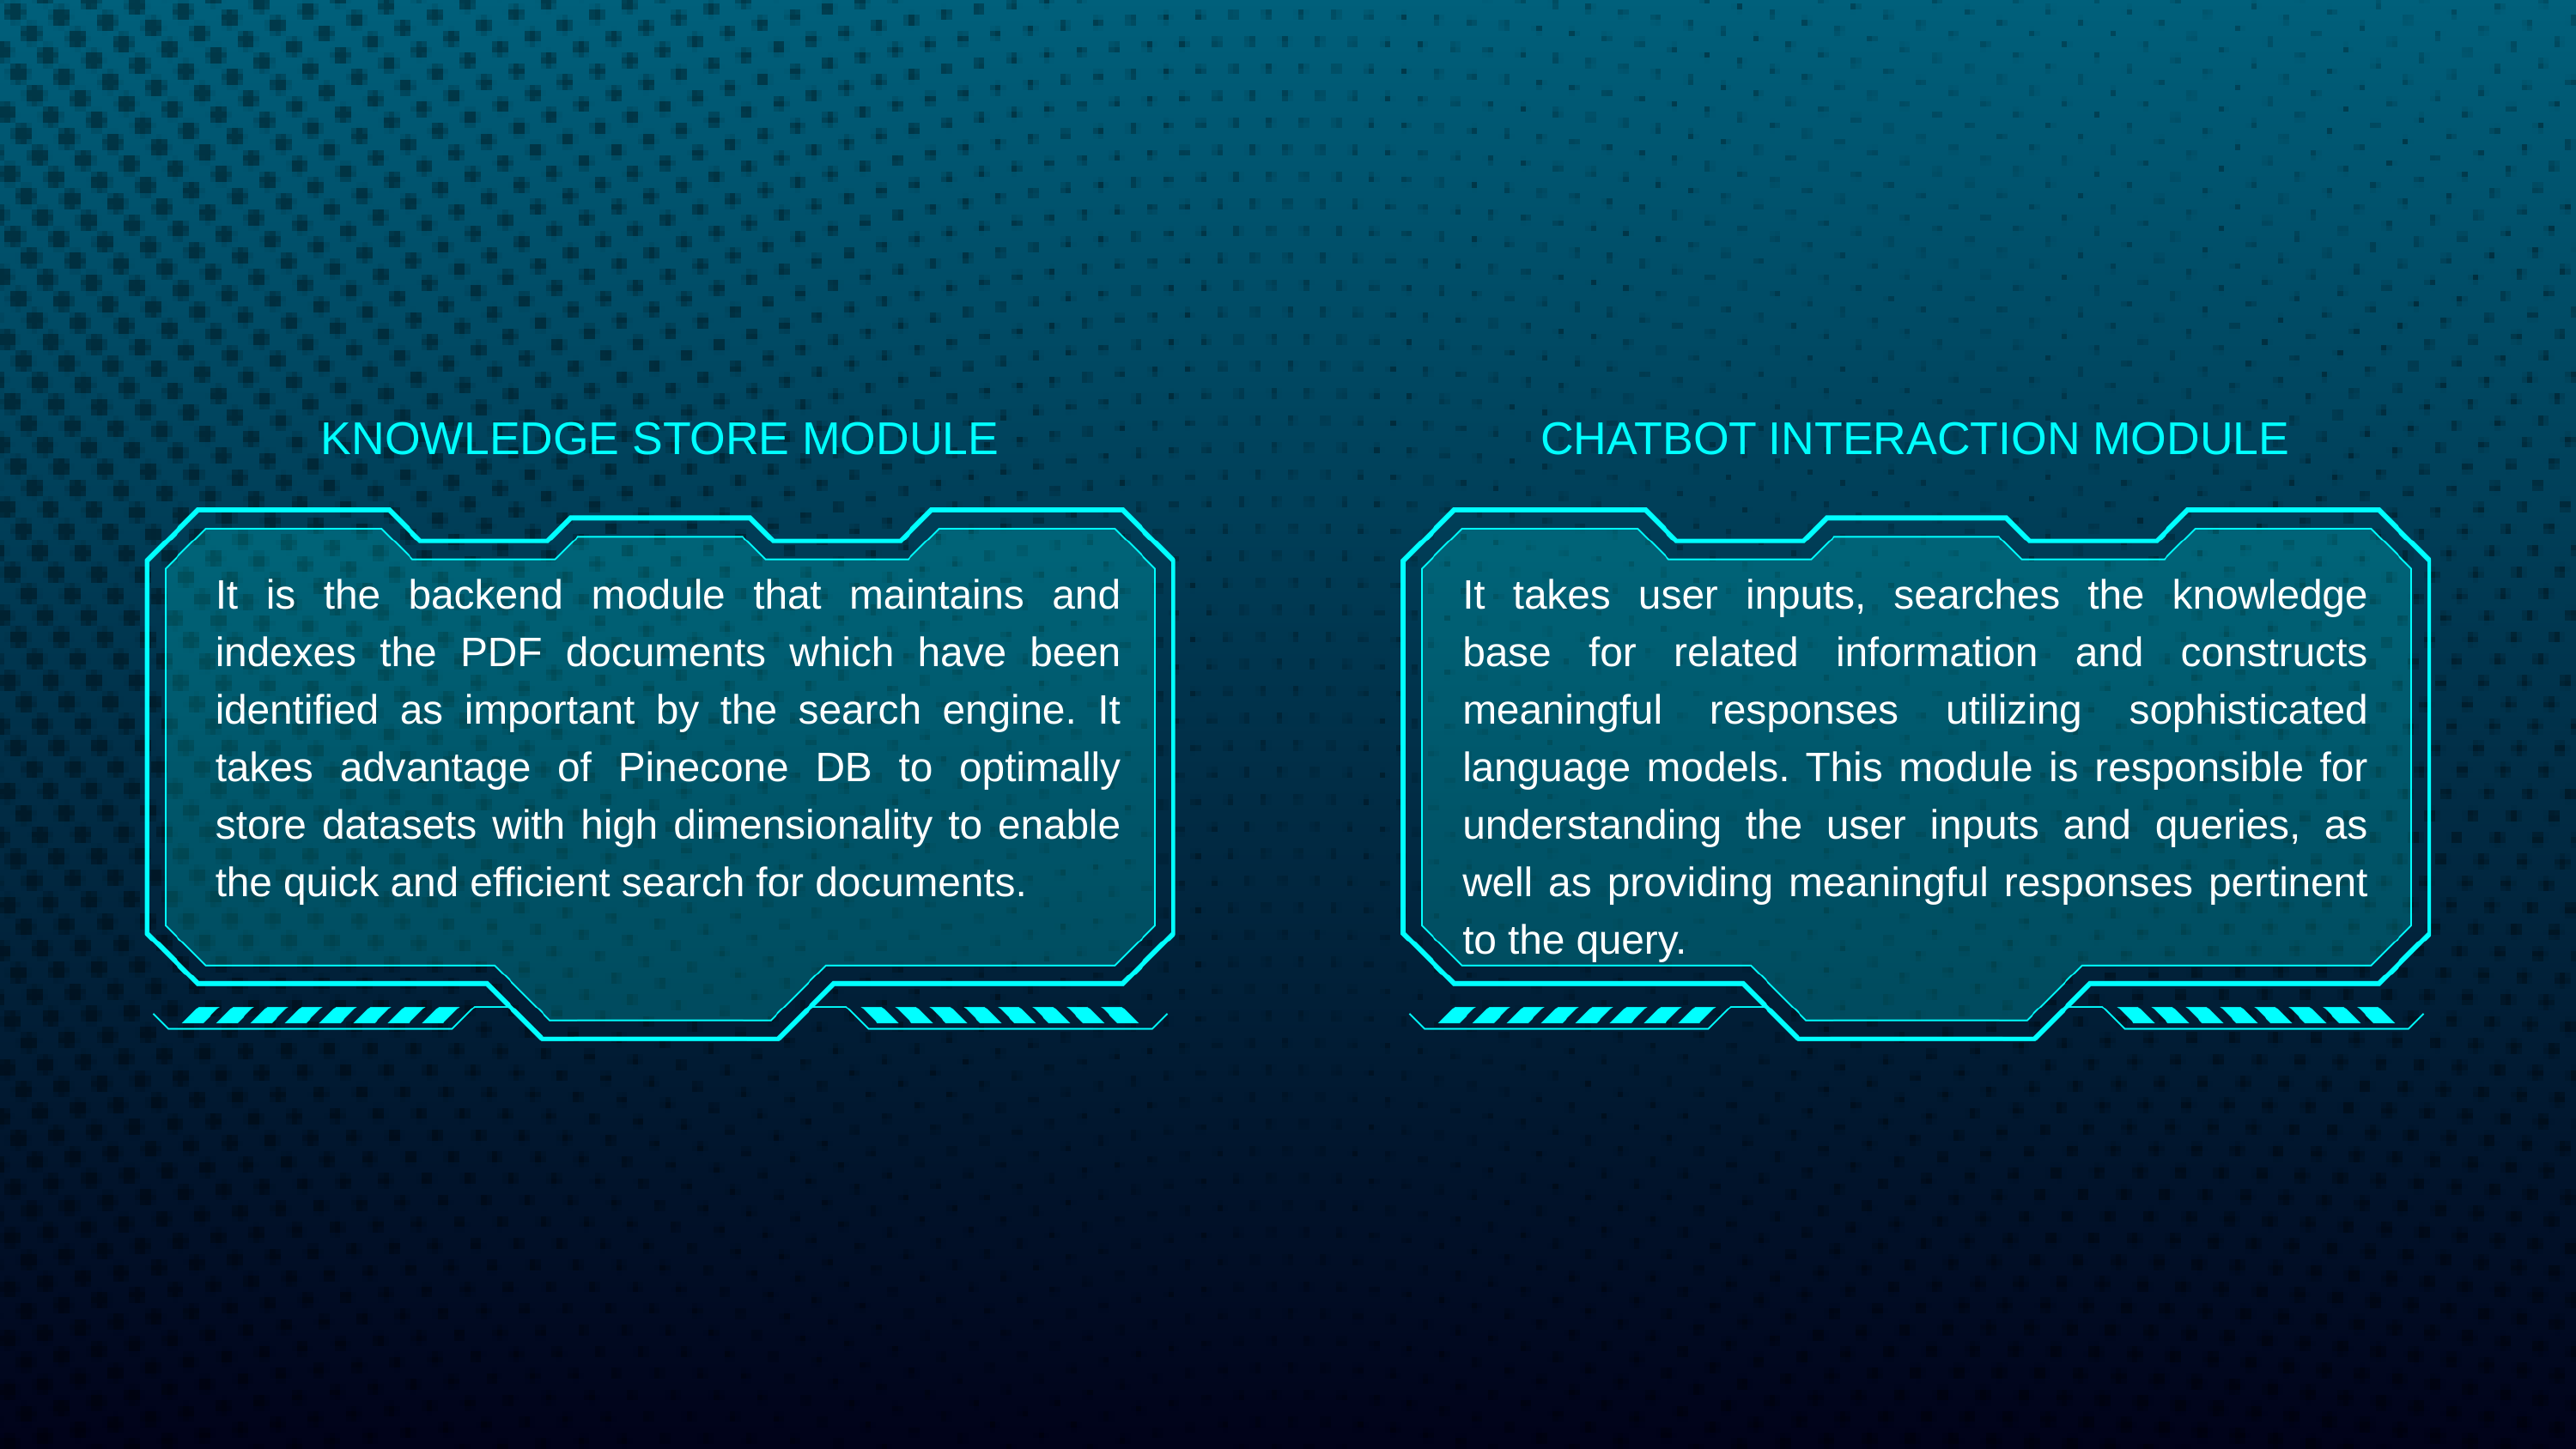

KNOWLEDGE STORE MODULE
CHATBOT INTERACTION MODULE

It is the backend module that maintains and indexes the PDF documents which have been identified as important by the search engine. It takes advantage of Pinecone DB to optimally store datasets with high dimensionality to enable the quick and efficient search for documents.
It takes user inputs, searches the knowledge base for related information and constructs meaningful responses utilizing sophisticated language models. This module is responsible for understanding the user inputs and queries, as well as providing meaningful responses pertinent to the query.